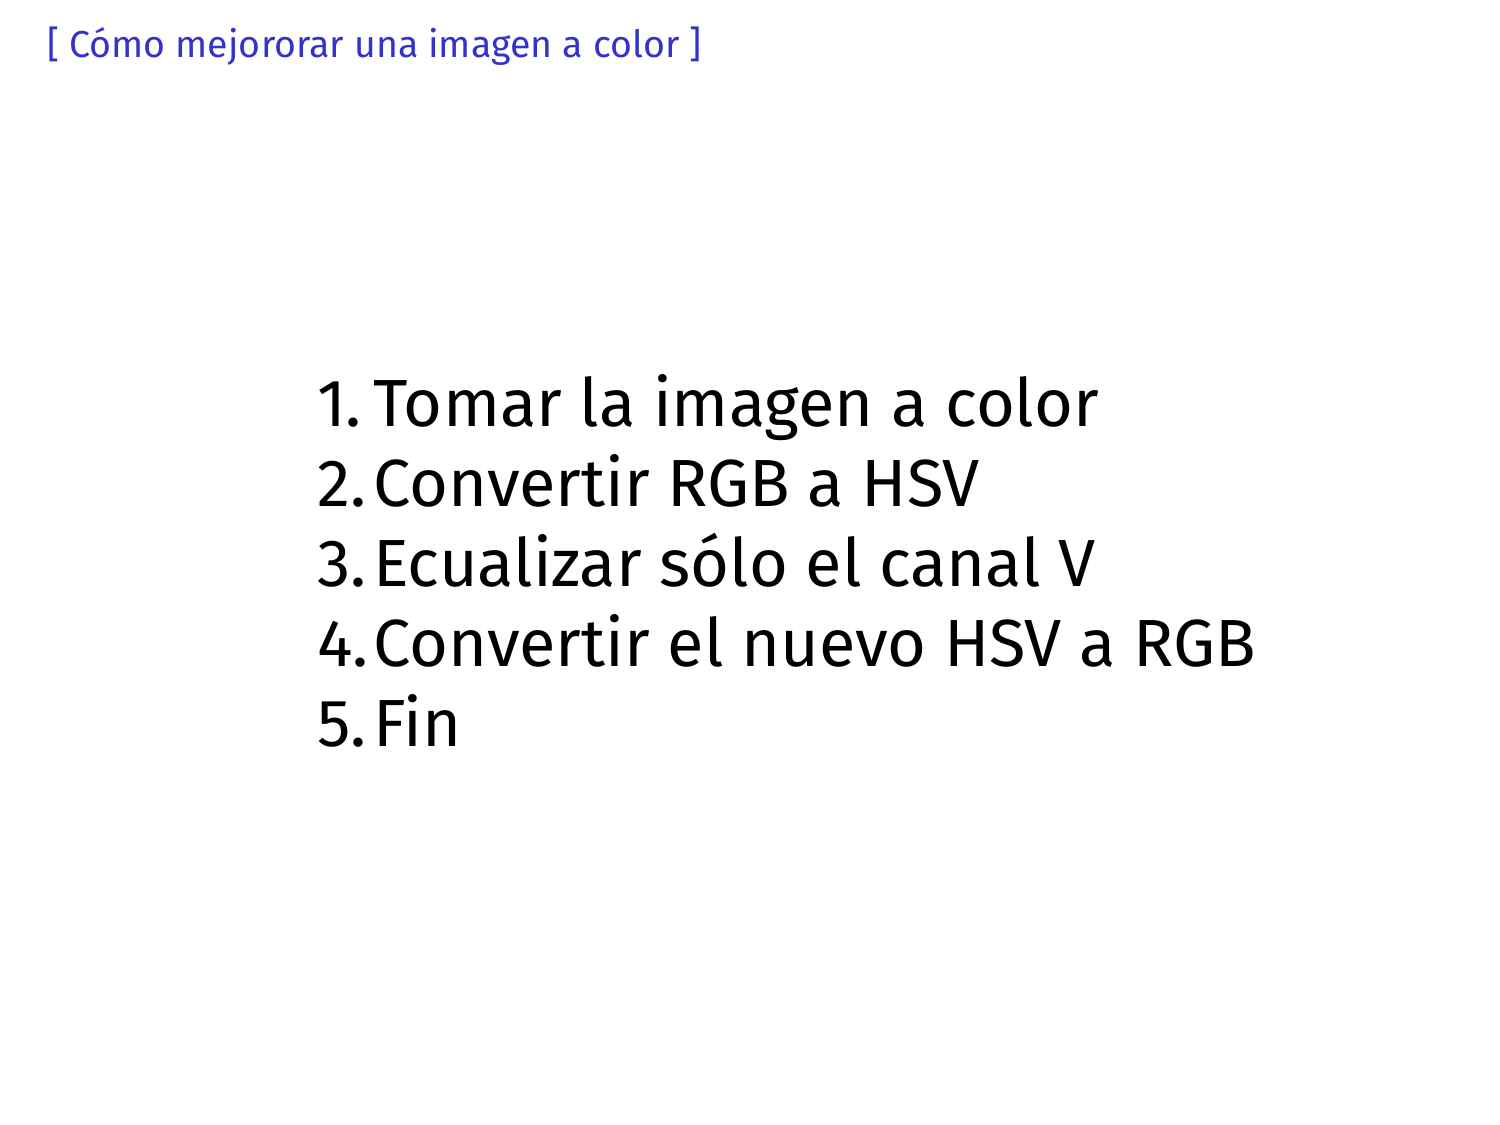

[ Cómo mejororar una imagen a color ]
Tomar la imagen a color
Convertir RGB a HSV
Ecualizar sólo el canal V
Convertir el nuevo HSV a RGB
Fin